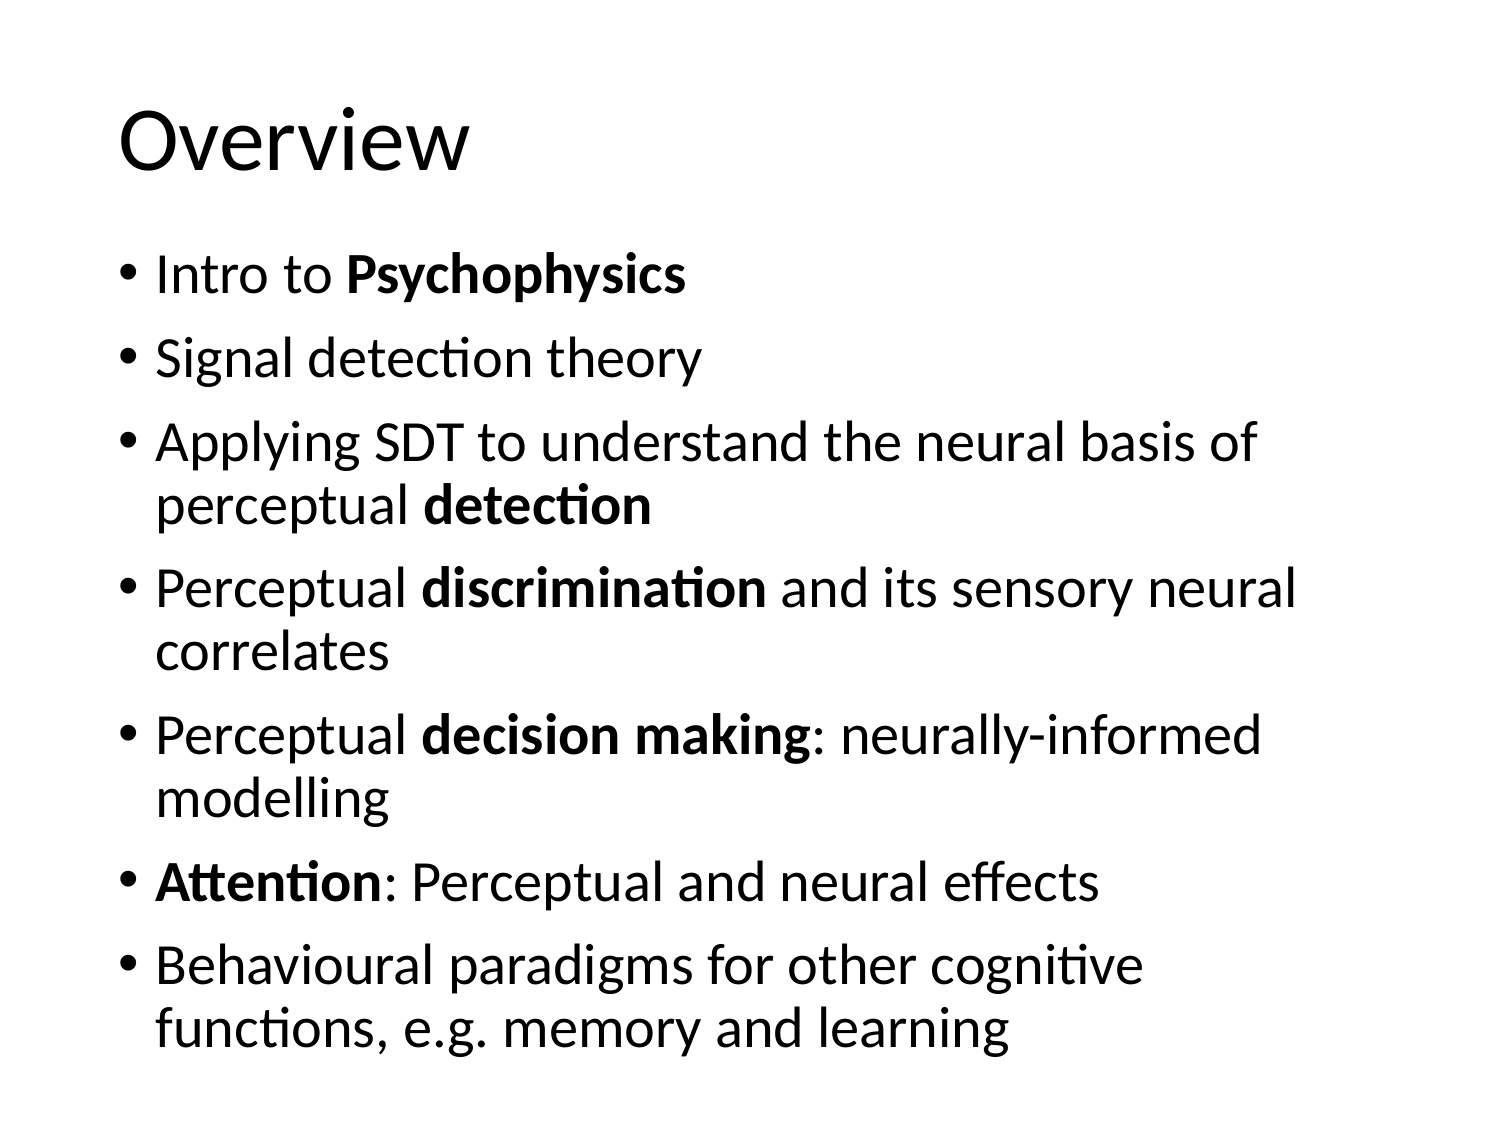

# Overview
Intro to Psychophysics
Signal detection theory
Applying SDT to understand the neural basis of perceptual detection
Perceptual discrimination and its sensory neural correlates
Perceptual decision making: neurally-informed modelling
Attention: Perceptual and neural effects
Behavioural paradigms for other cognitive functions, e.g. memory and learning